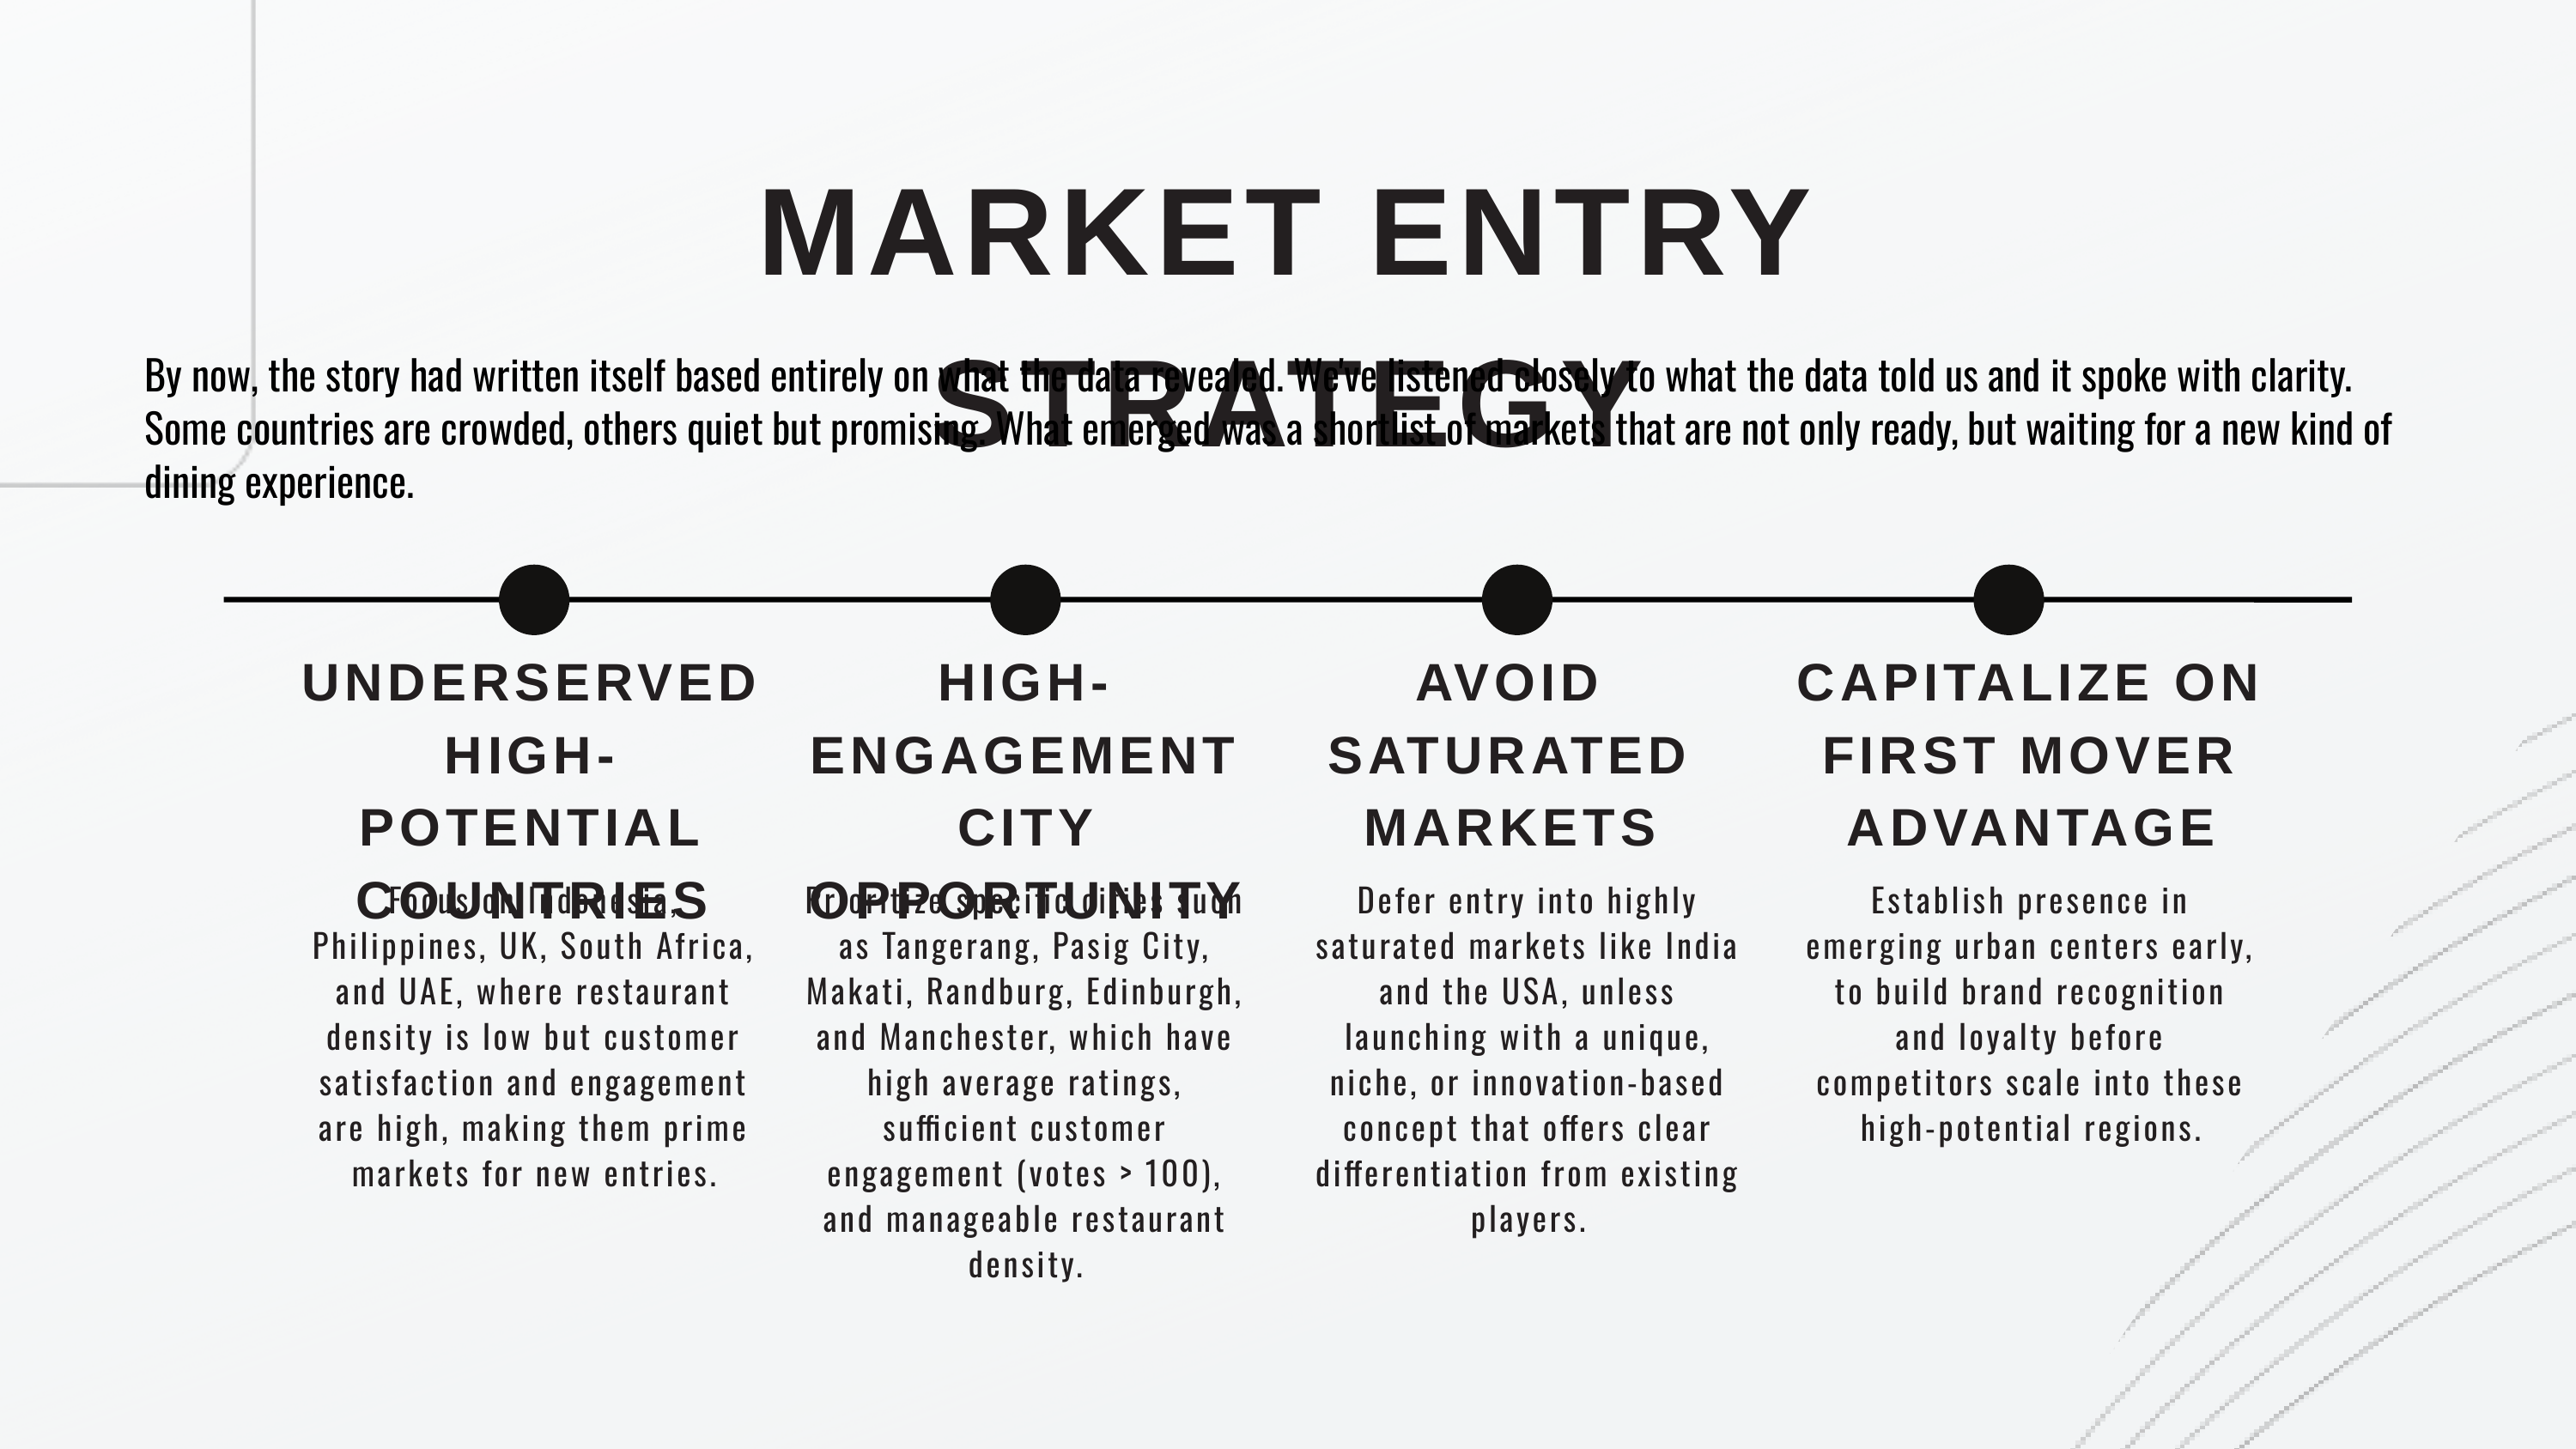

MARKET ENTRY STRATEGY
By now, the story had written itself based entirely on what the data revealed. We've listened closely to what the data told us and it spoke with clarity. Some countries are crowded, others quiet but promising. What emerged was a shortlist of markets that are not only ready, but waiting for a new kind of dining experience.

UNDERSERVED HIGH-POTENTIAL COUNTRIES
HIGH-ENGAGEMENT CITY
OPPORTUNITY
AVOID SATURATED MARKETS
CAPITALIZE ON FIRST MOVER ADVANTAGE

Focus on Indonesia, Philippines, UK, South Africa, and UAE, where restaurant density is low but customer satisfaction and engagement are high, making them prime markets for new entries.
Prioritize specific cities such as Tangerang, Pasig City, Makati, Randburg, Edinburgh, and Manchester, which have high average ratings, sufficient customer engagement (votes > 100), and manageable restaurant density.
Defer entry into highly saturated markets like India and the USA, unless launching with a unique, niche, or innovation-based concept that offers clear differentiation from existing players.
Establish presence in emerging urban centers early, to build brand recognition and loyalty before competitors scale into these high-potential regions.